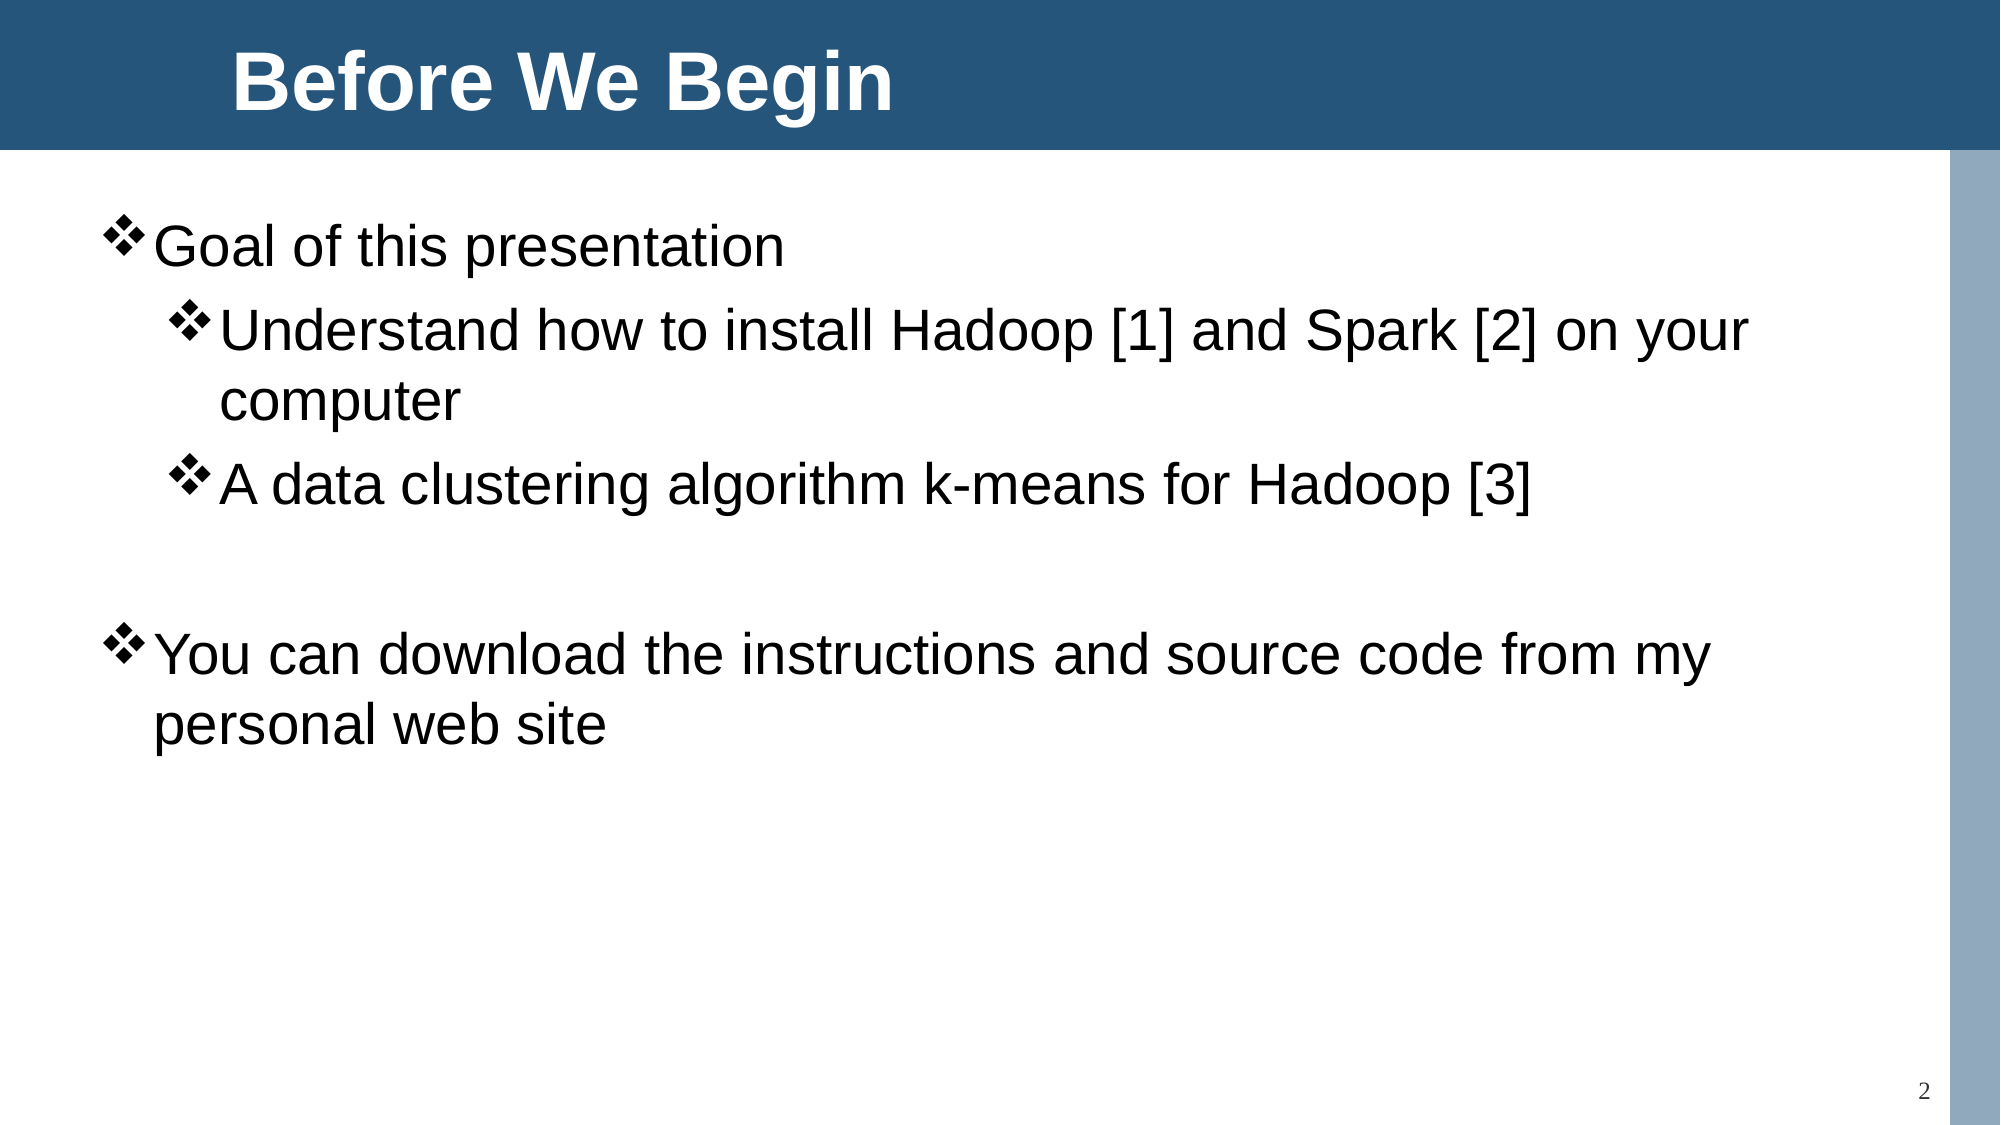

Before We Begin
Goal of this presentation
Understand how to install Hadoop [1] and Spark [2] on your computer
A data clustering algorithm k-means for Hadoop [3]

You can download the instructions and source code from my personal web site

2